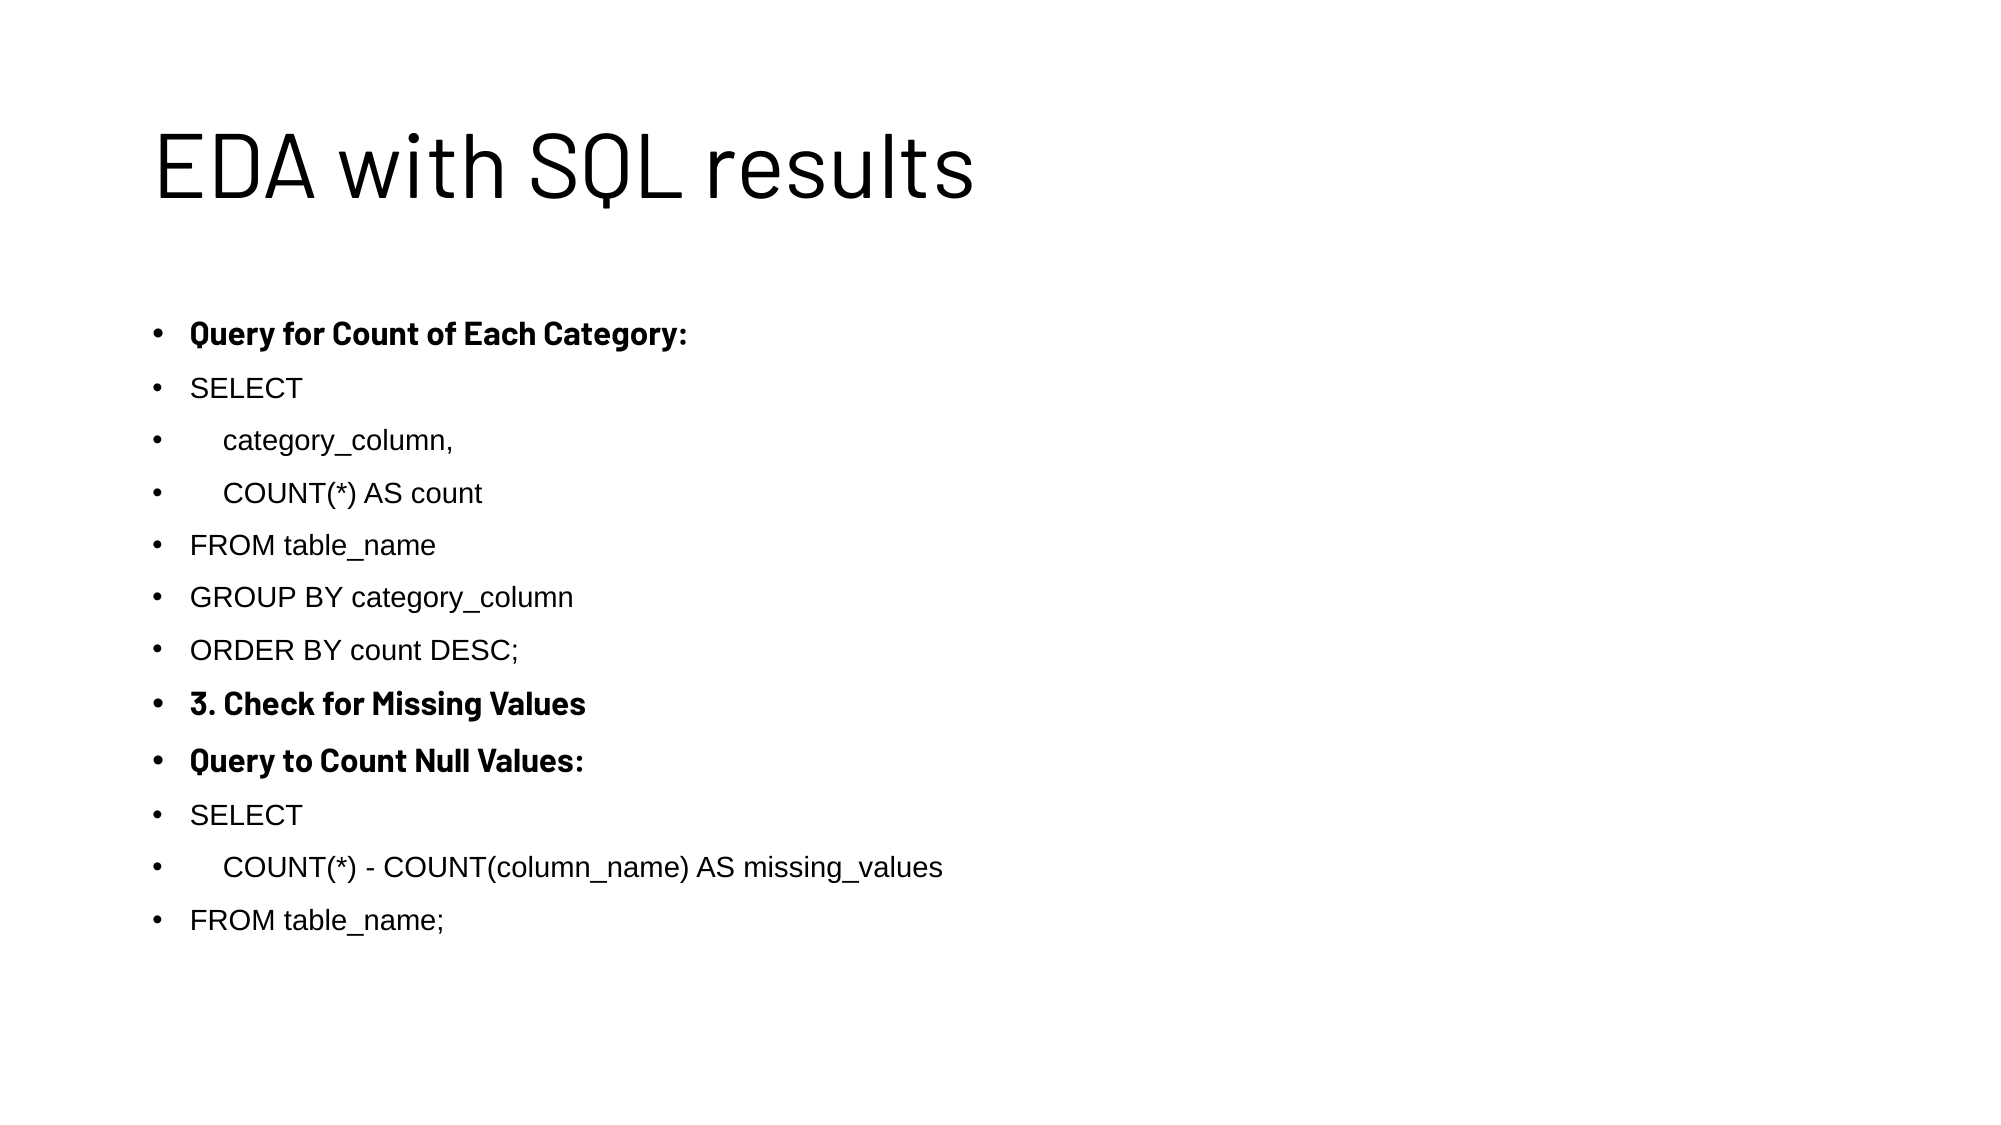

# EDA with SQL results
Query for Count of Each Category:
SELECT
    category_column,
    COUNT(*) AS count
FROM table_name
GROUP BY category_column
ORDER BY count DESC;
3. Check for Missing Values
Query to Count Null Values:
SELECT
    COUNT(*) - COUNT(column_name) AS missing_values
FROM table_name;